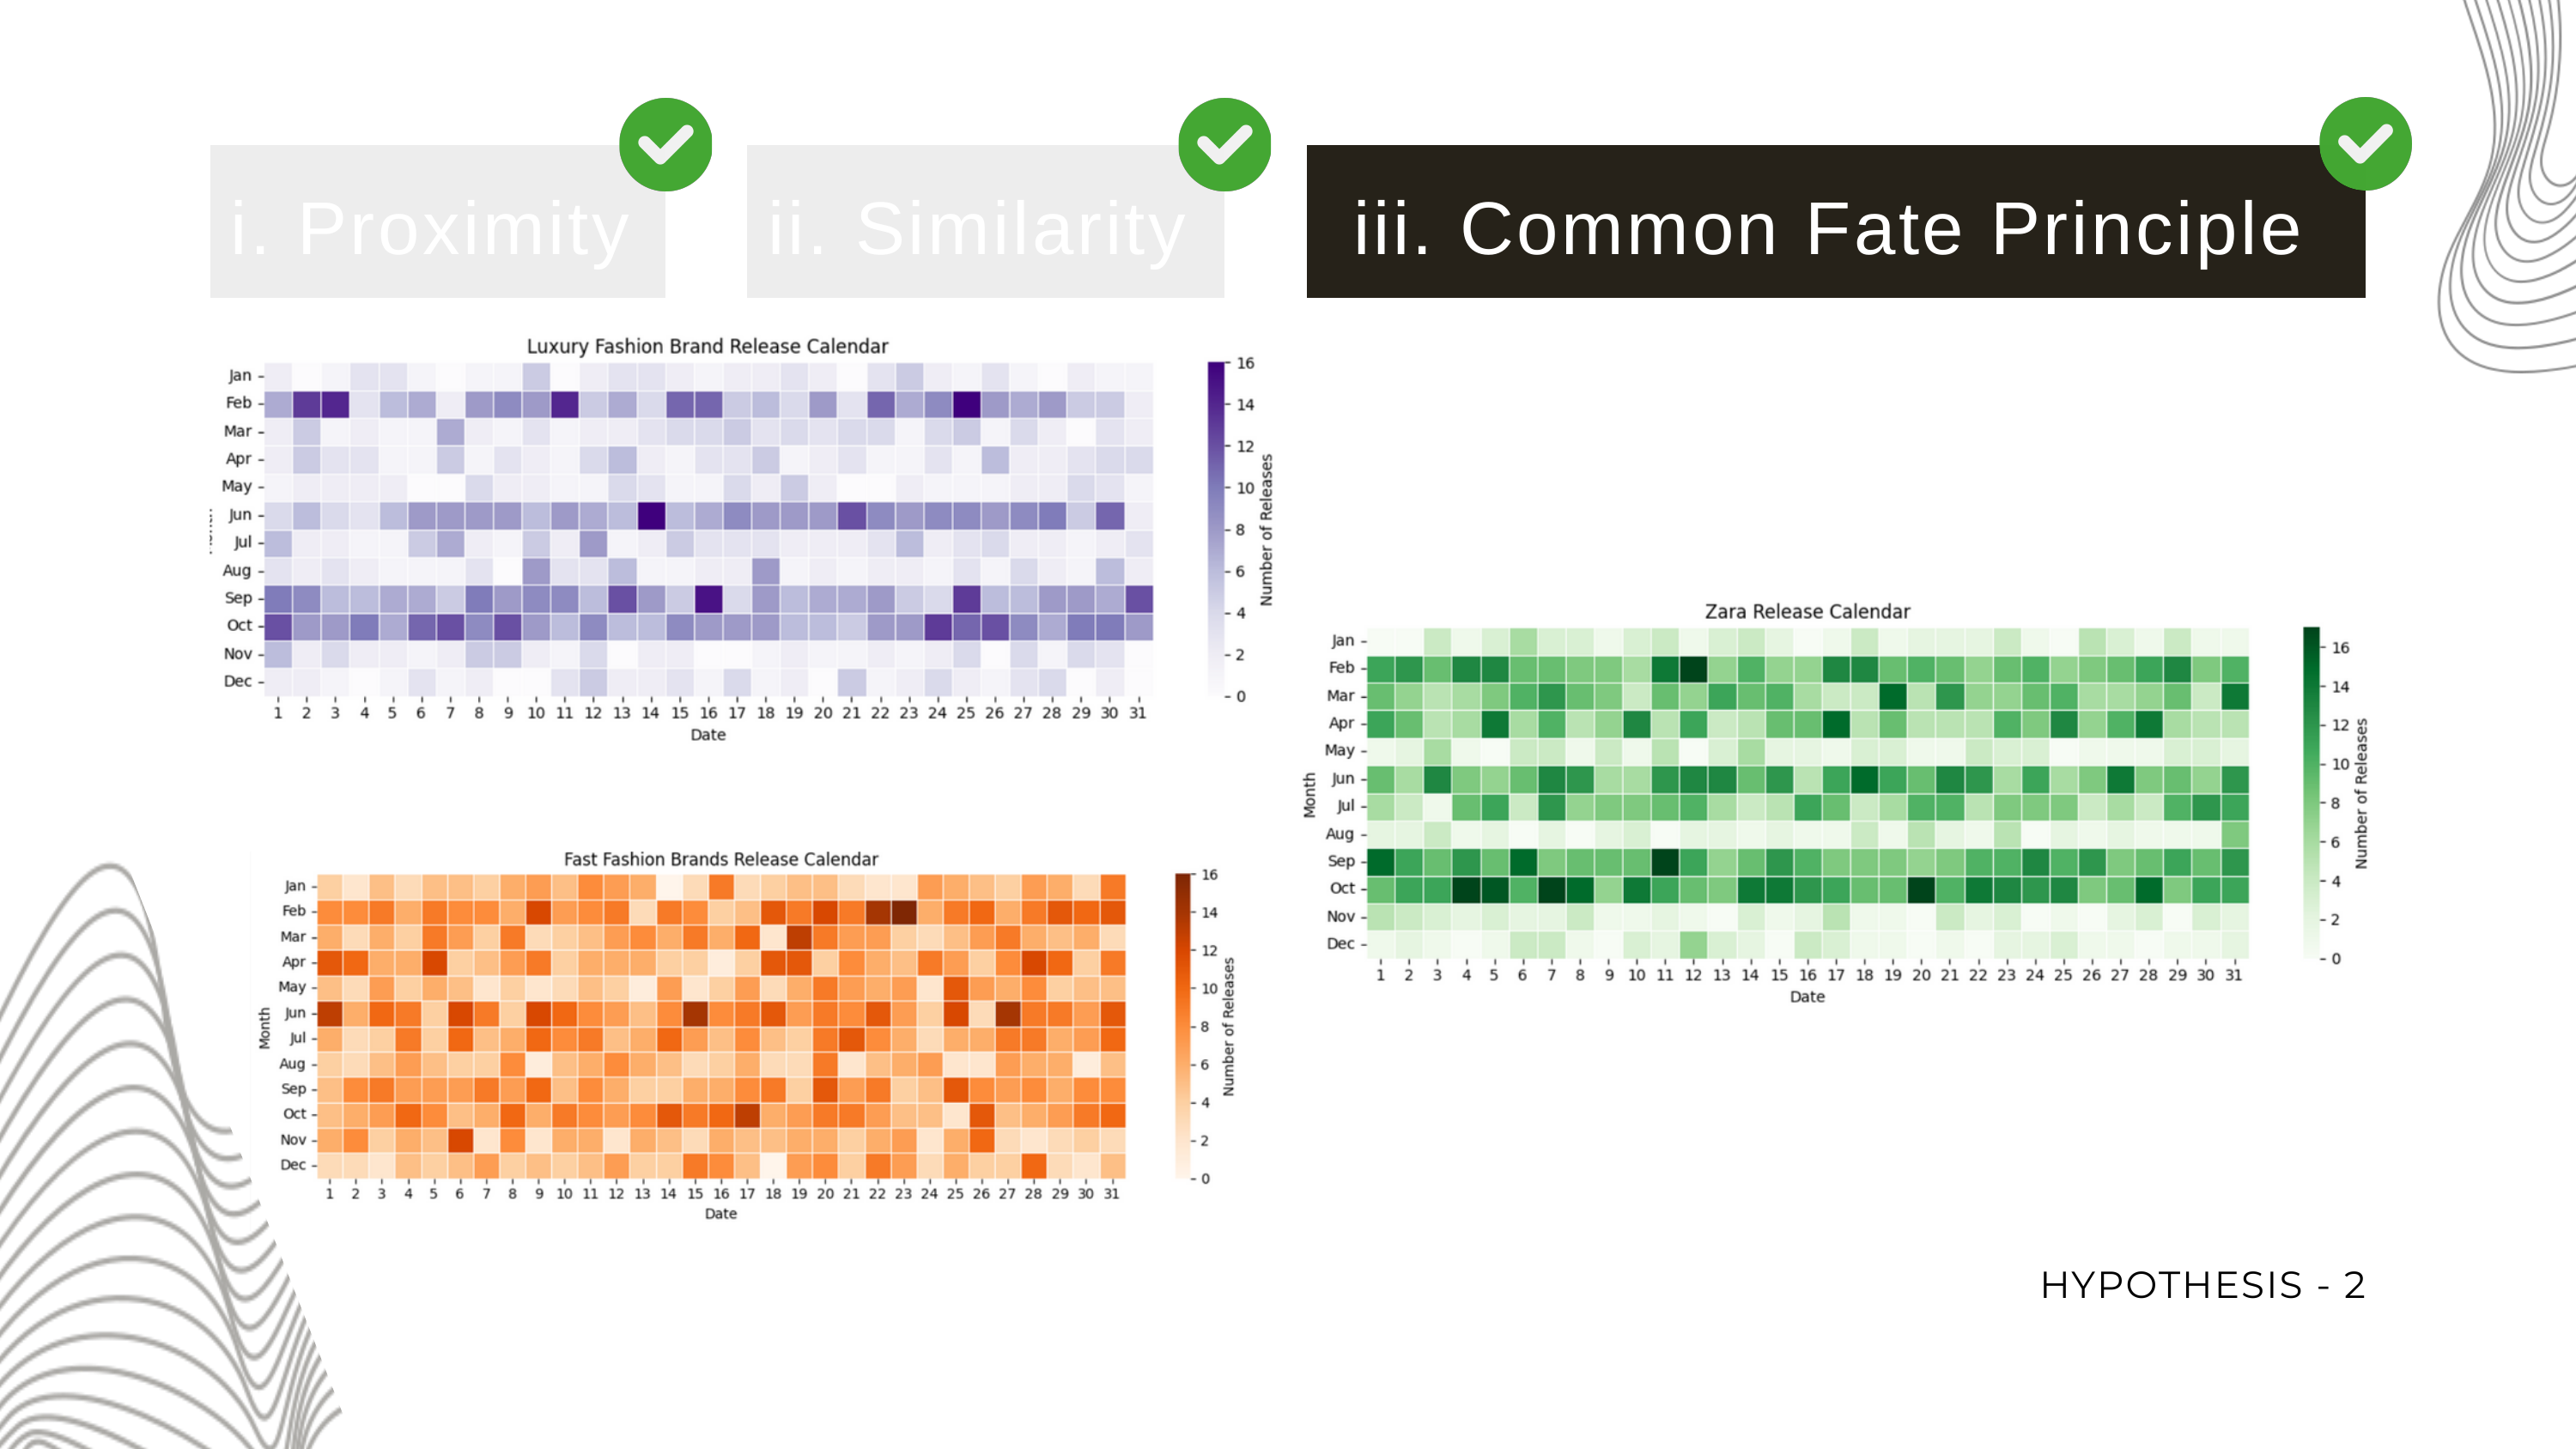

i. Proximity

ii. Similarity

iii. Common Fate Principle

HYPOTHESIS - 2